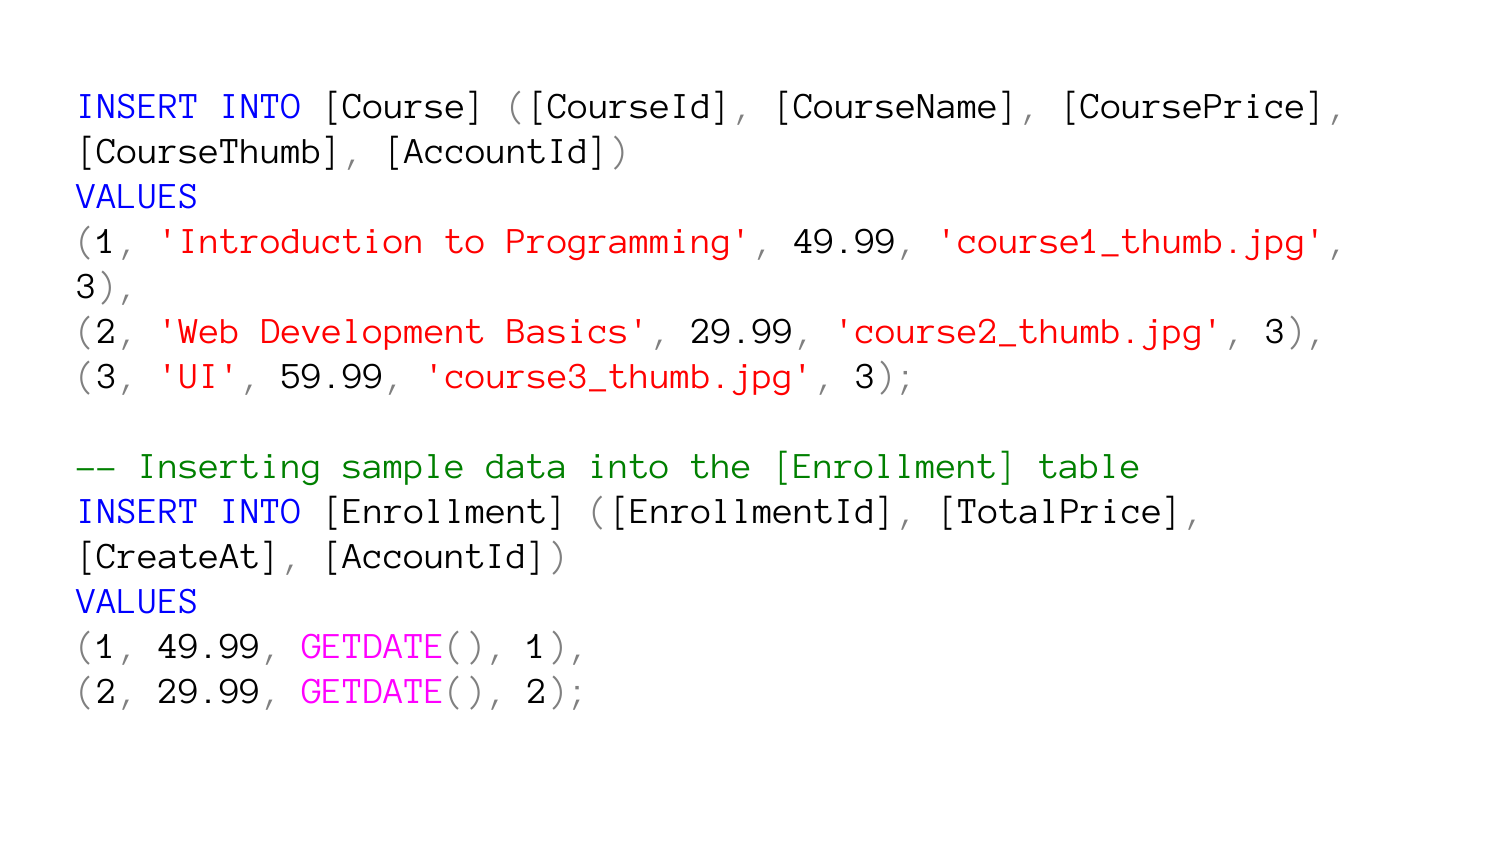

INSERT INTO [Course] ([CourseId], [CourseName], [CoursePrice], [CourseThumb], [AccountId])
VALUES
(1, 'Introduction to Programming', 49.99, 'course1_thumb.jpg', 3),
(2, 'Web Development Basics', 29.99, 'course2_thumb.jpg', 3),
(3, 'UI', 59.99, 'course3_thumb.jpg', 3);

-- Inserting sample data into the [Enrollment] table
INSERT INTO [Enrollment] ([EnrollmentId], [TotalPrice], [CreateAt], [AccountId])
VALUES
(1, 49.99, GETDATE(), 1),
(2, 29.99, GETDATE(), 2);